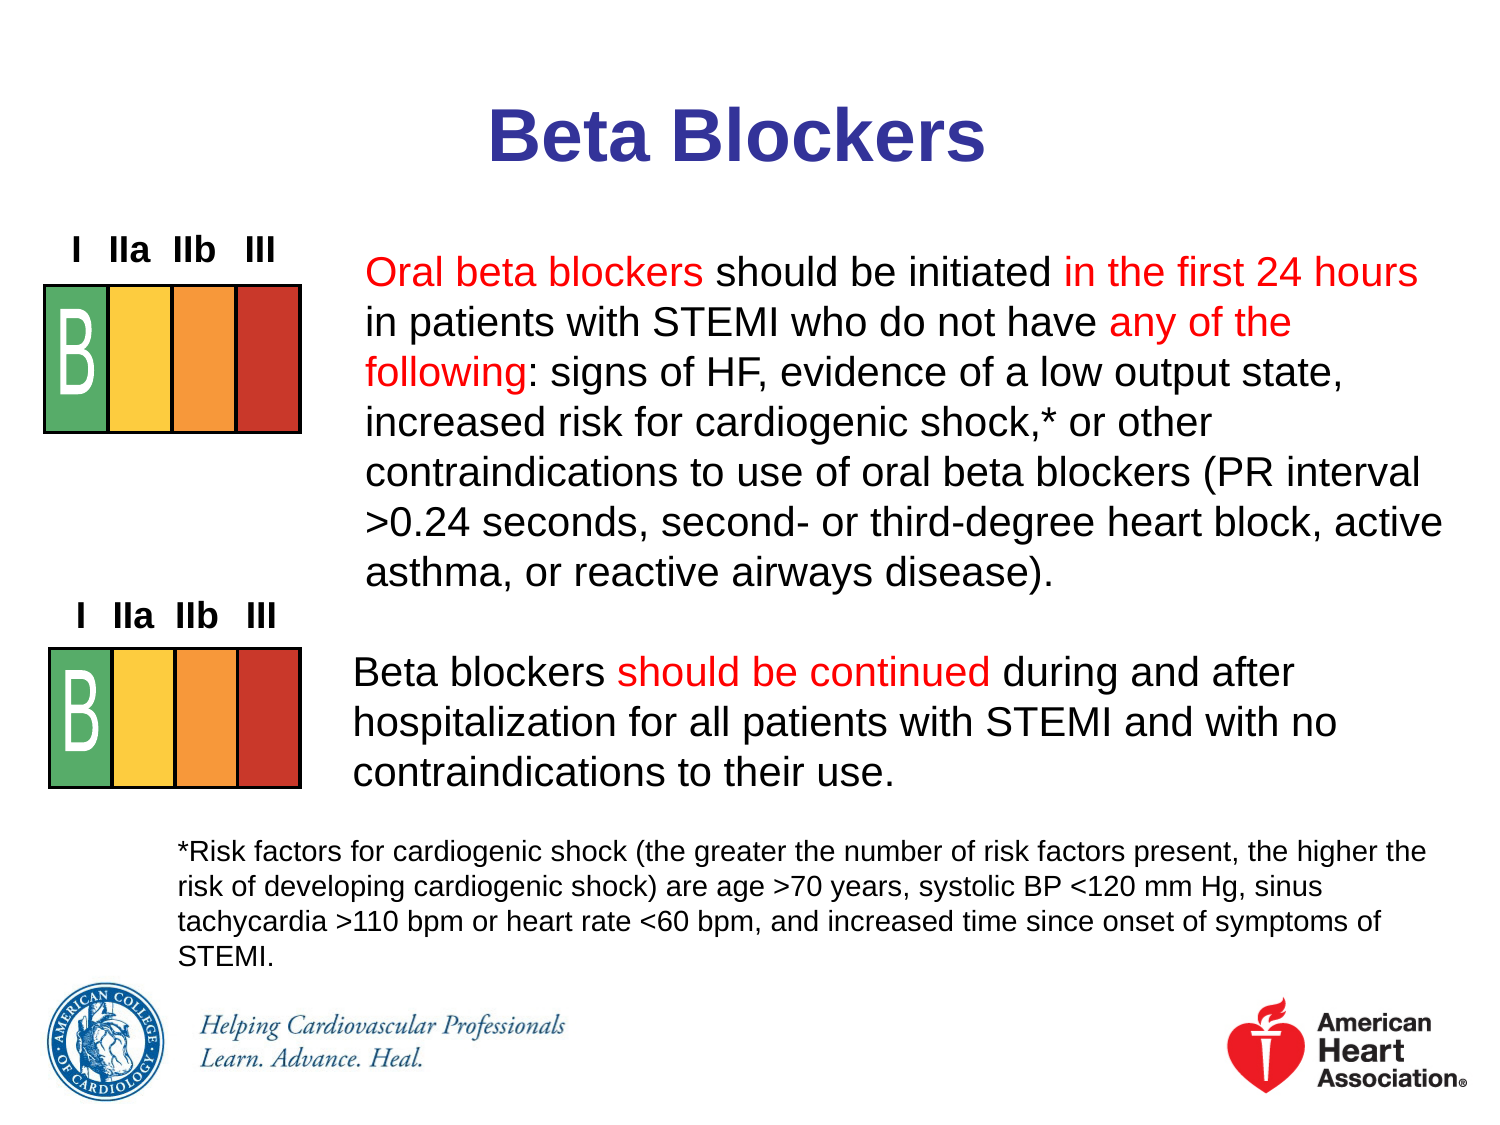

# Beta Blockers
I
IIa
IIb
III

B
Oral beta blockers should be initiated in the first 24 hours in patients with STEMI who do not have any of the following: signs of HF, evidence of a low output state, increased risk for cardiogenic shock,* or other contraindications to use of oral beta blockers (PR interval >0.24 seconds, second- or third-degree heart block, active asthma, or reactive airways disease).
I
IIa
IIb
III

B
Beta blockers should be continued during and after hospitalization for all patients with STEMI and with no contraindications to their use.
*Risk factors for cardiogenic shock (the greater the number of risk factors present, the higher the risk of developing cardiogenic shock) are age >70 years, systolic BP <120 mm Hg, sinus tachycardia >110 bpm or heart rate <60 bpm, and increased time since onset of symptoms of STEMI.